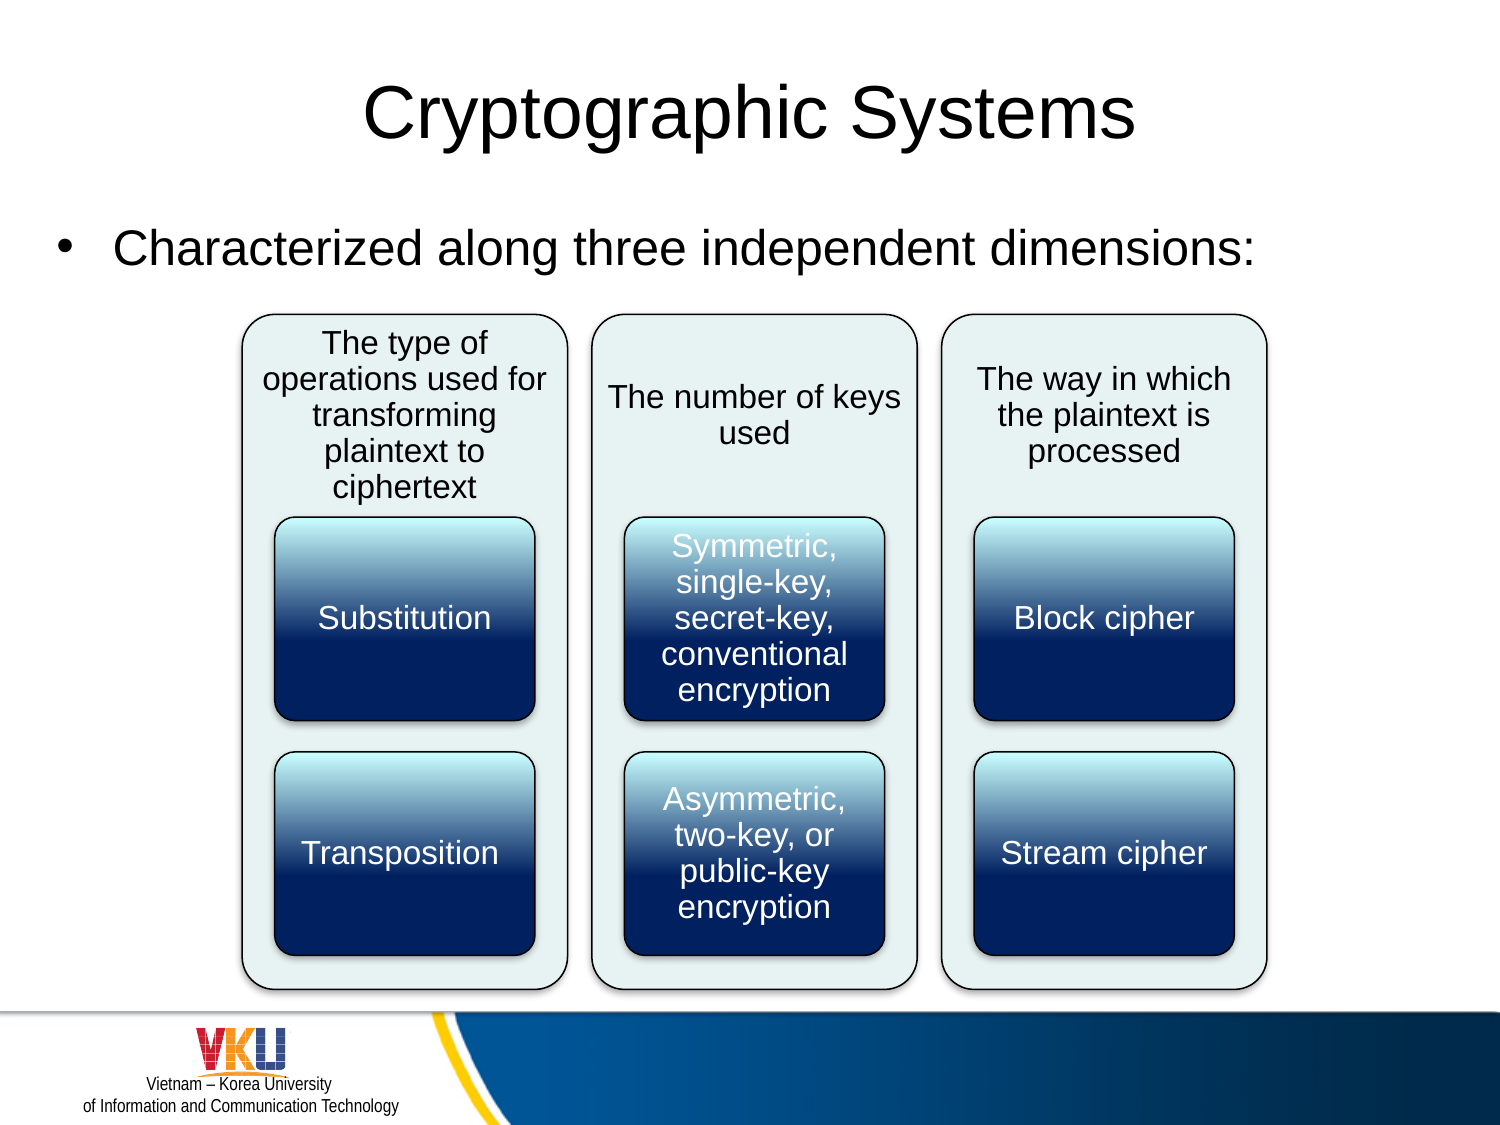

# Cryptographic Systems
Characterized along three independent dimensions:

The type of operations used for transforming plaintext to ciphertext

The number of keys used

The way in which the plaintext is processed

Substitution
Symmetric, single-key, secret-key, conventional encryption
Block cipher

Transposition
Asymmetric, two-key, or public-key encryption
Stream cipher